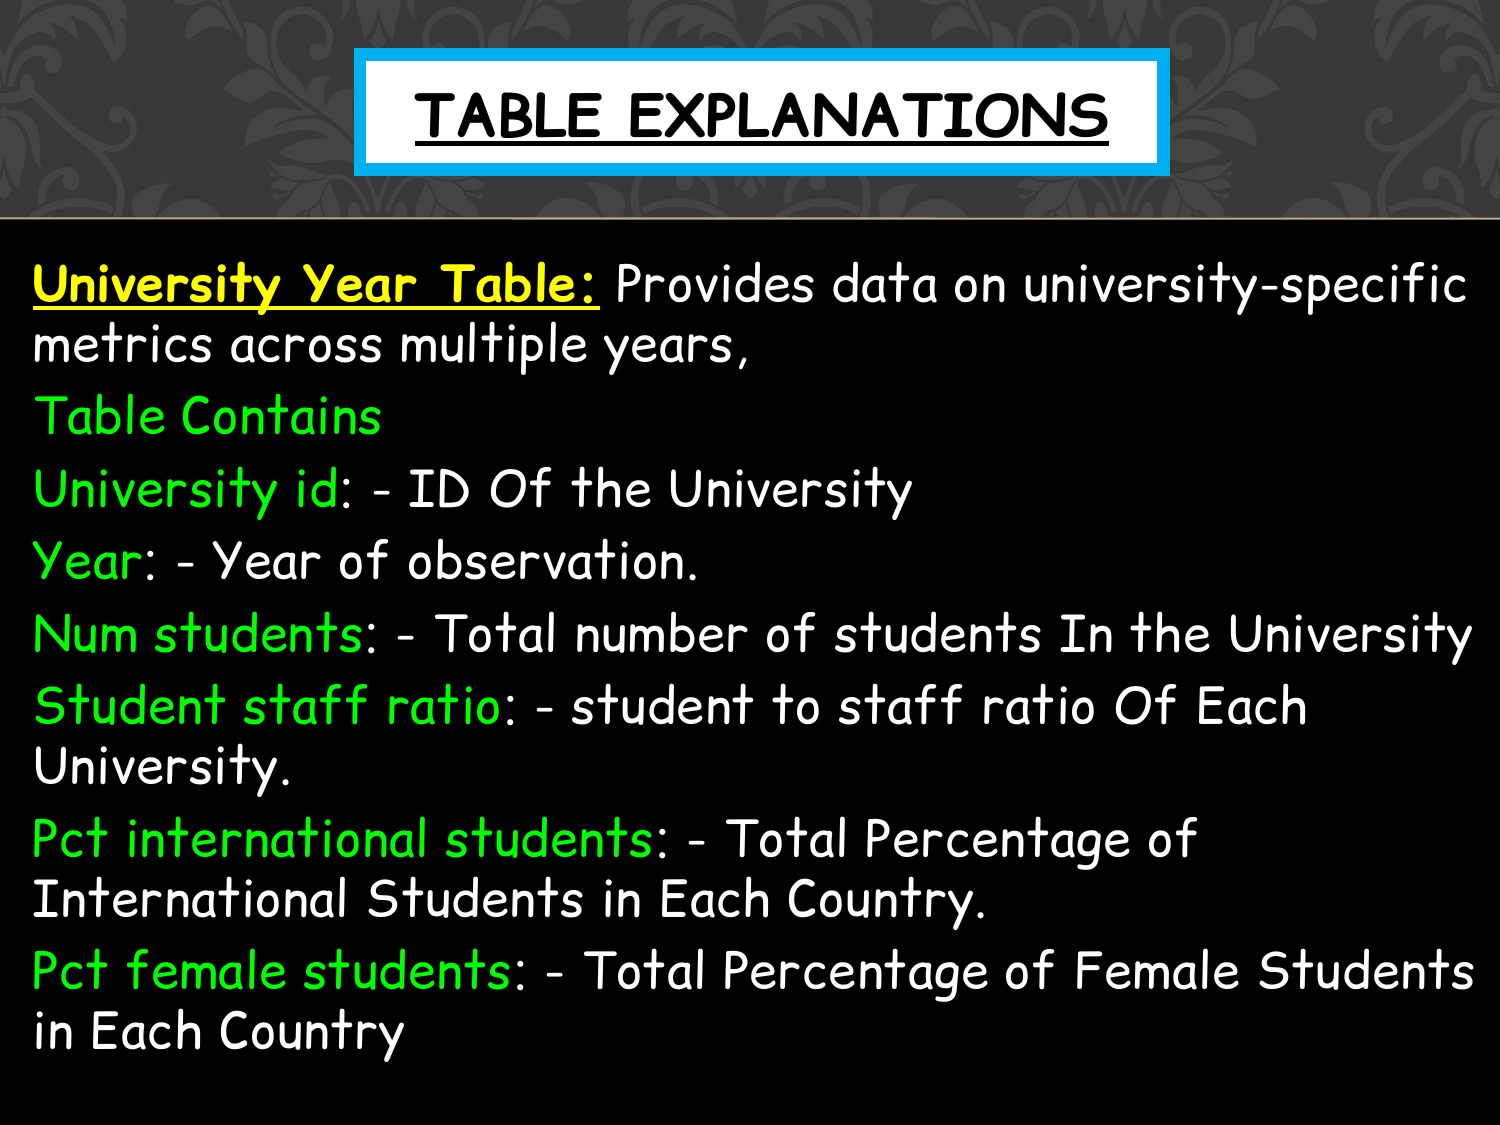

# Table Explanations
University Year Table: Provides data on university-specific metrics across multiple years,
Table Contains
University id: - ID Of the University
Year: - Year of observation.
Num students: - Total number of students In the University
Student staff ratio: - student to staff ratio Of Each University.
Pct international students: - Total Percentage of International Students in Each Country.
Pct female students: - Total Percentage of Female Students in Each Country